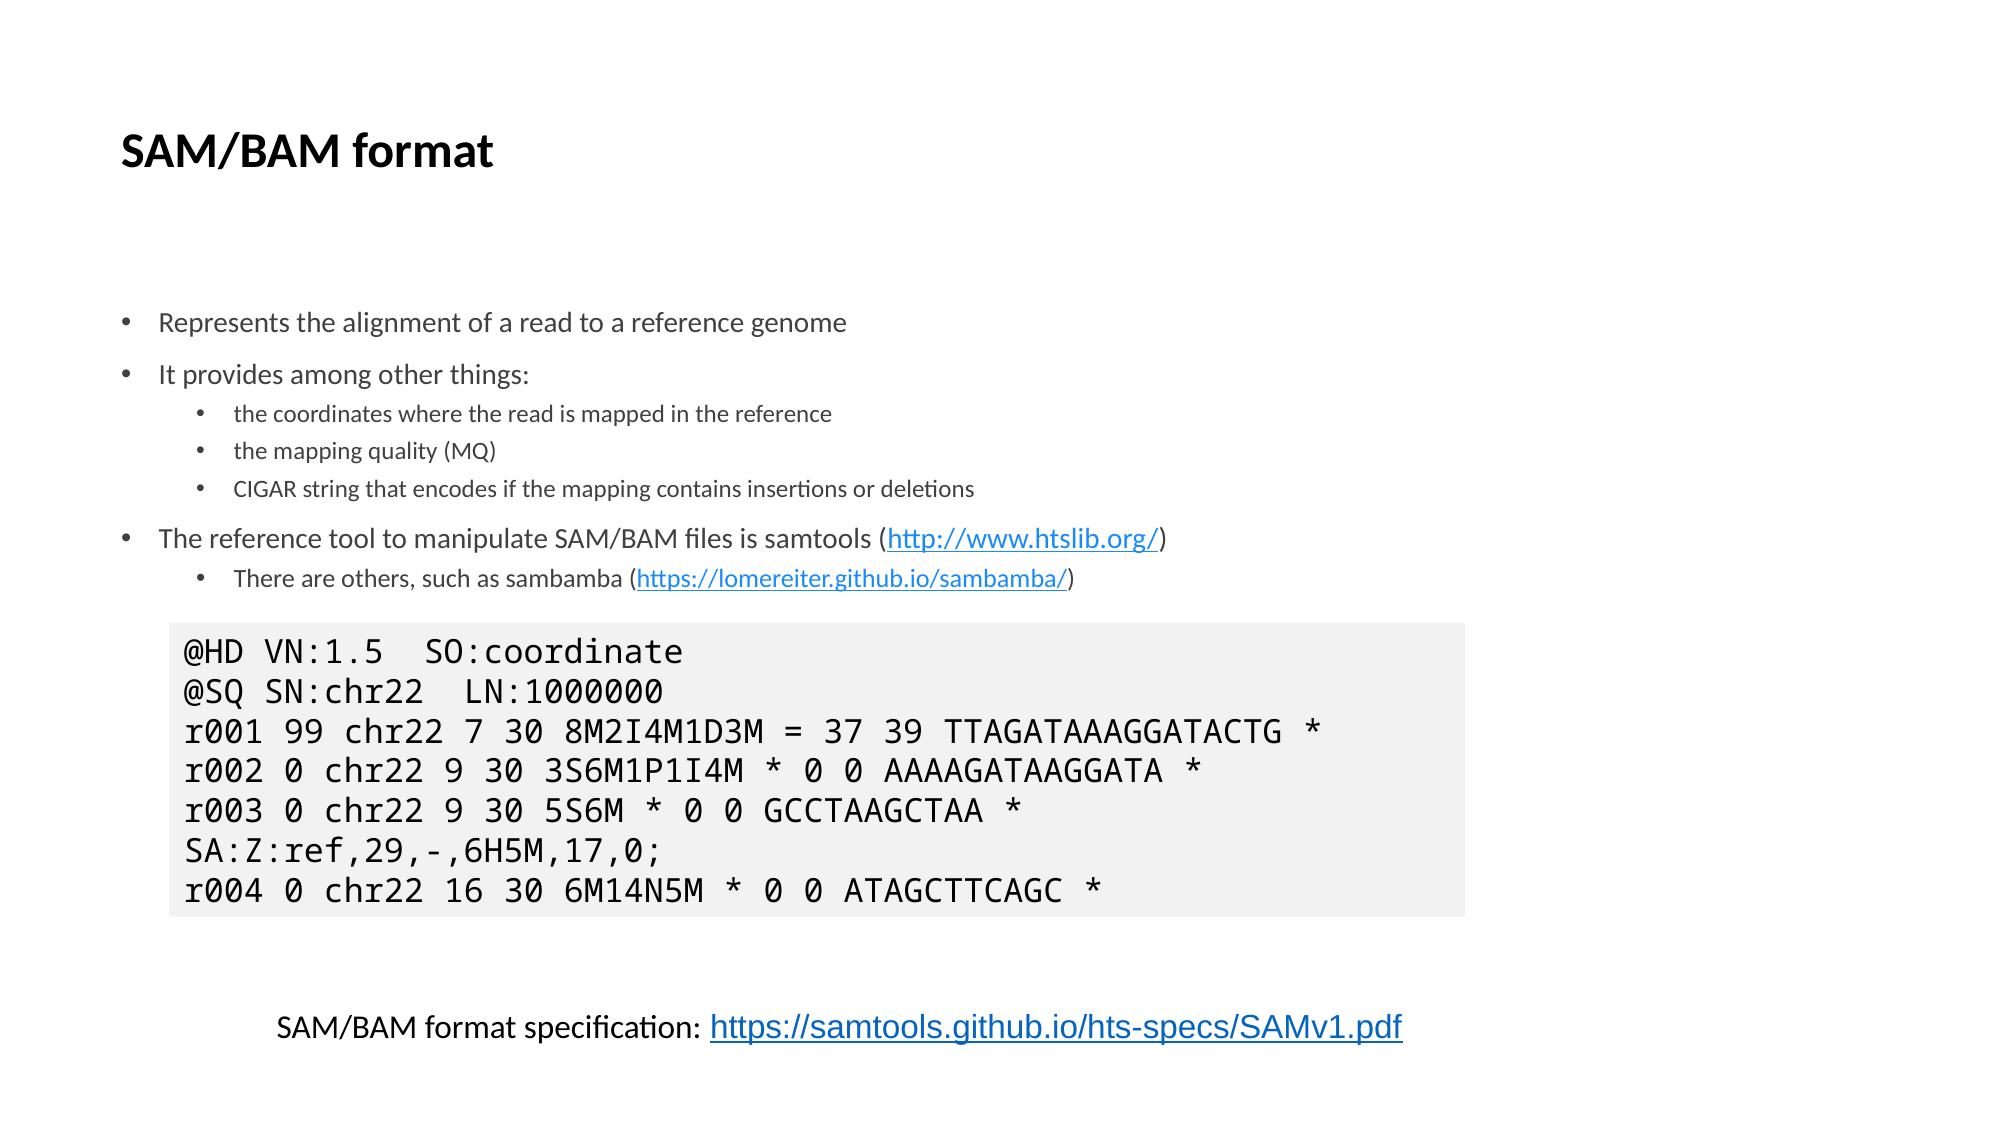

# SAM/BAM format
Represents the alignment of a read to a reference genome
It provides among other things:
the coordinates where the read is mapped in the reference
the mapping quality (MQ)
CIGAR string that encodes if the mapping contains insertions or deletions
The reference tool to manipulate SAM/BAM files is samtools (http://www.htslib.org/)
There are others, such as sambamba (https://lomereiter.github.io/sambamba/)

@HD VN:1.5  SO:coordinate
@SQ SN:chr22  LN:1000000
r001 99 chr22 7 30 8M2I4M1D3M = 37 39 TTAGATAAAGGATACTG *
r002 0 chr22 9 30 3S6M1P1I4M * 0 0 AAAAGATAAGGATA *
r003 0 chr22 9 30 5S6M * 0 0 GCCTAAGCTAA * SA:Z:ref,29,-,6H5M,17,0;
r004 0 chr22 16 30 6M14N5M * 0 0 ATAGCTTCAGC *
SAM/BAM format specification: https://samtools.github.io/hts-specs/SAMv1.pdf